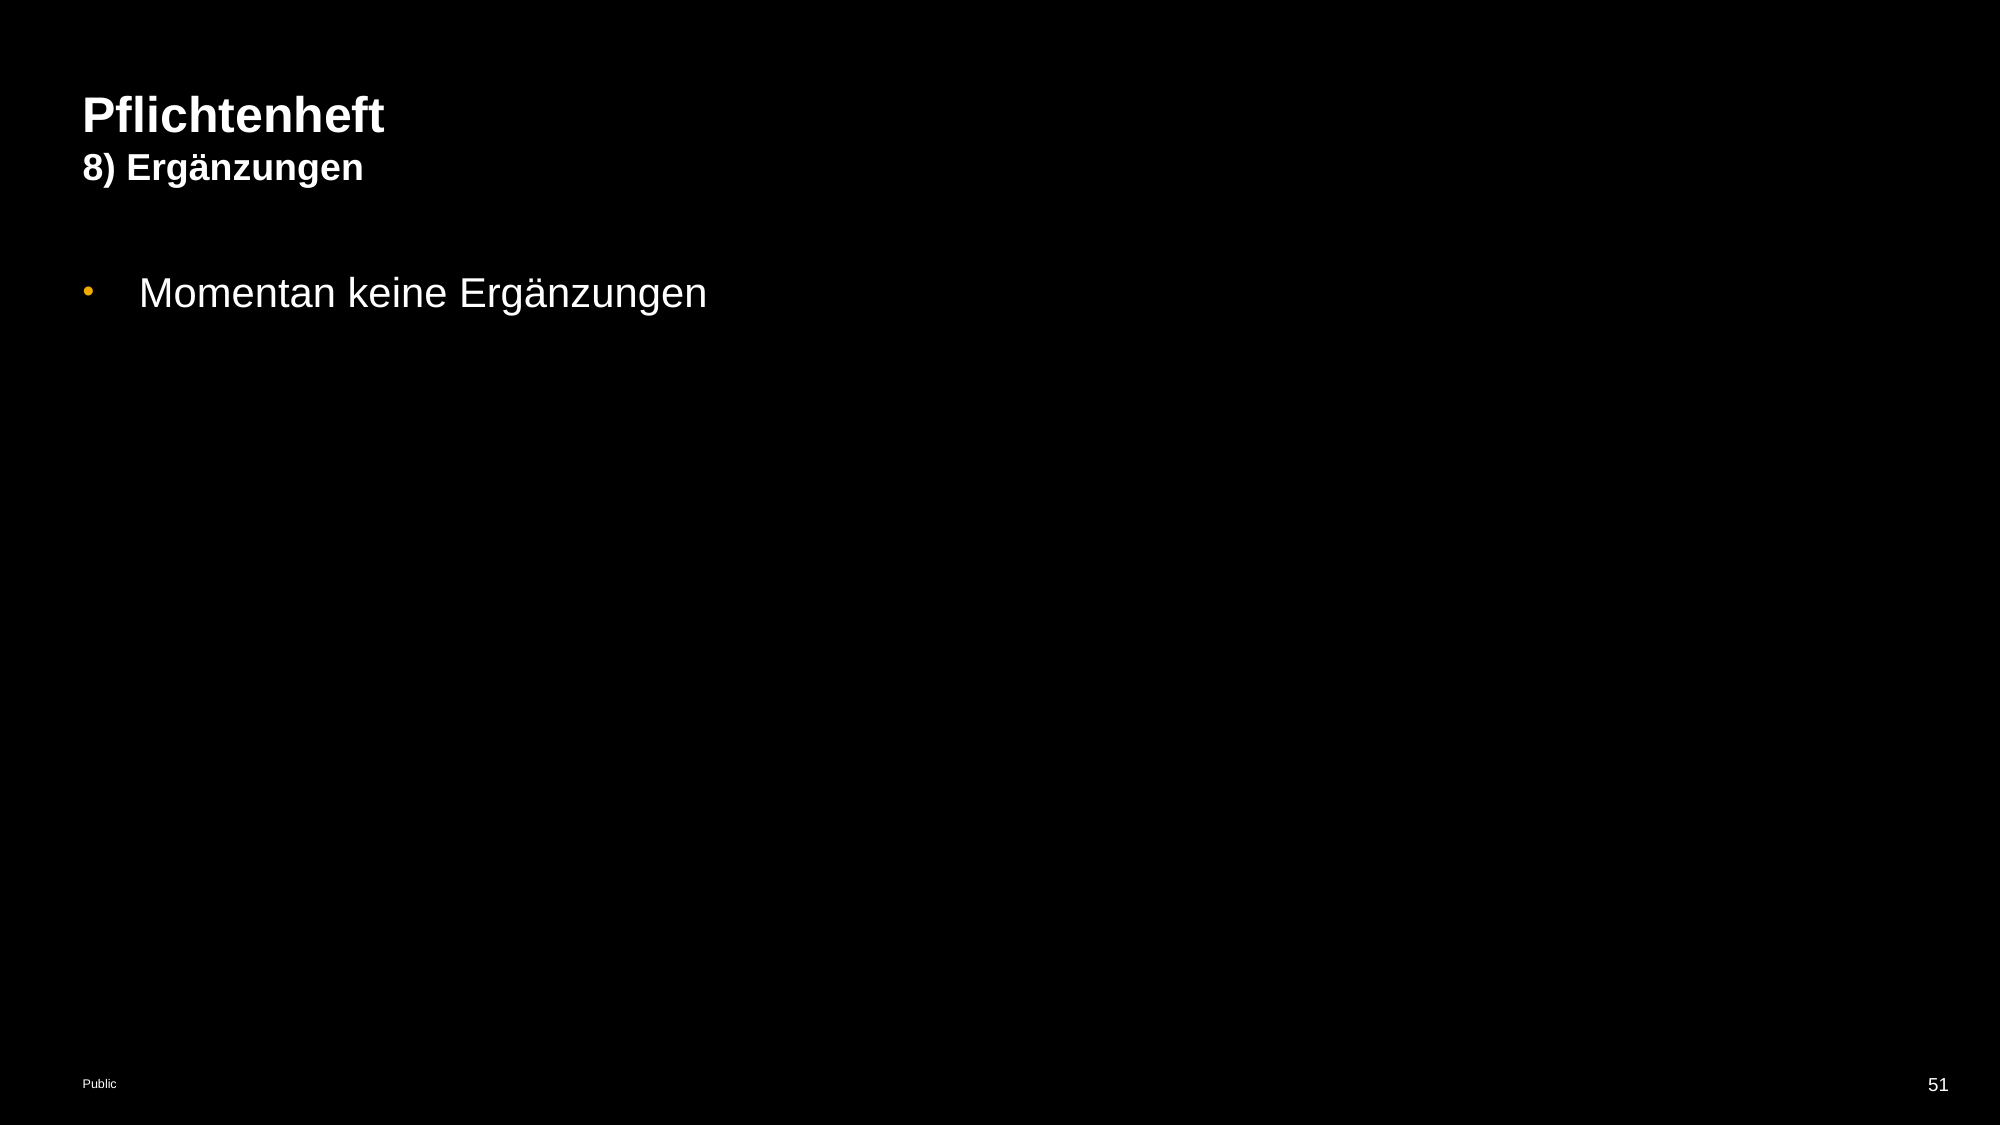

# Pflichtenheft
8) Ergänzungen
Momentan keine Ergänzungen